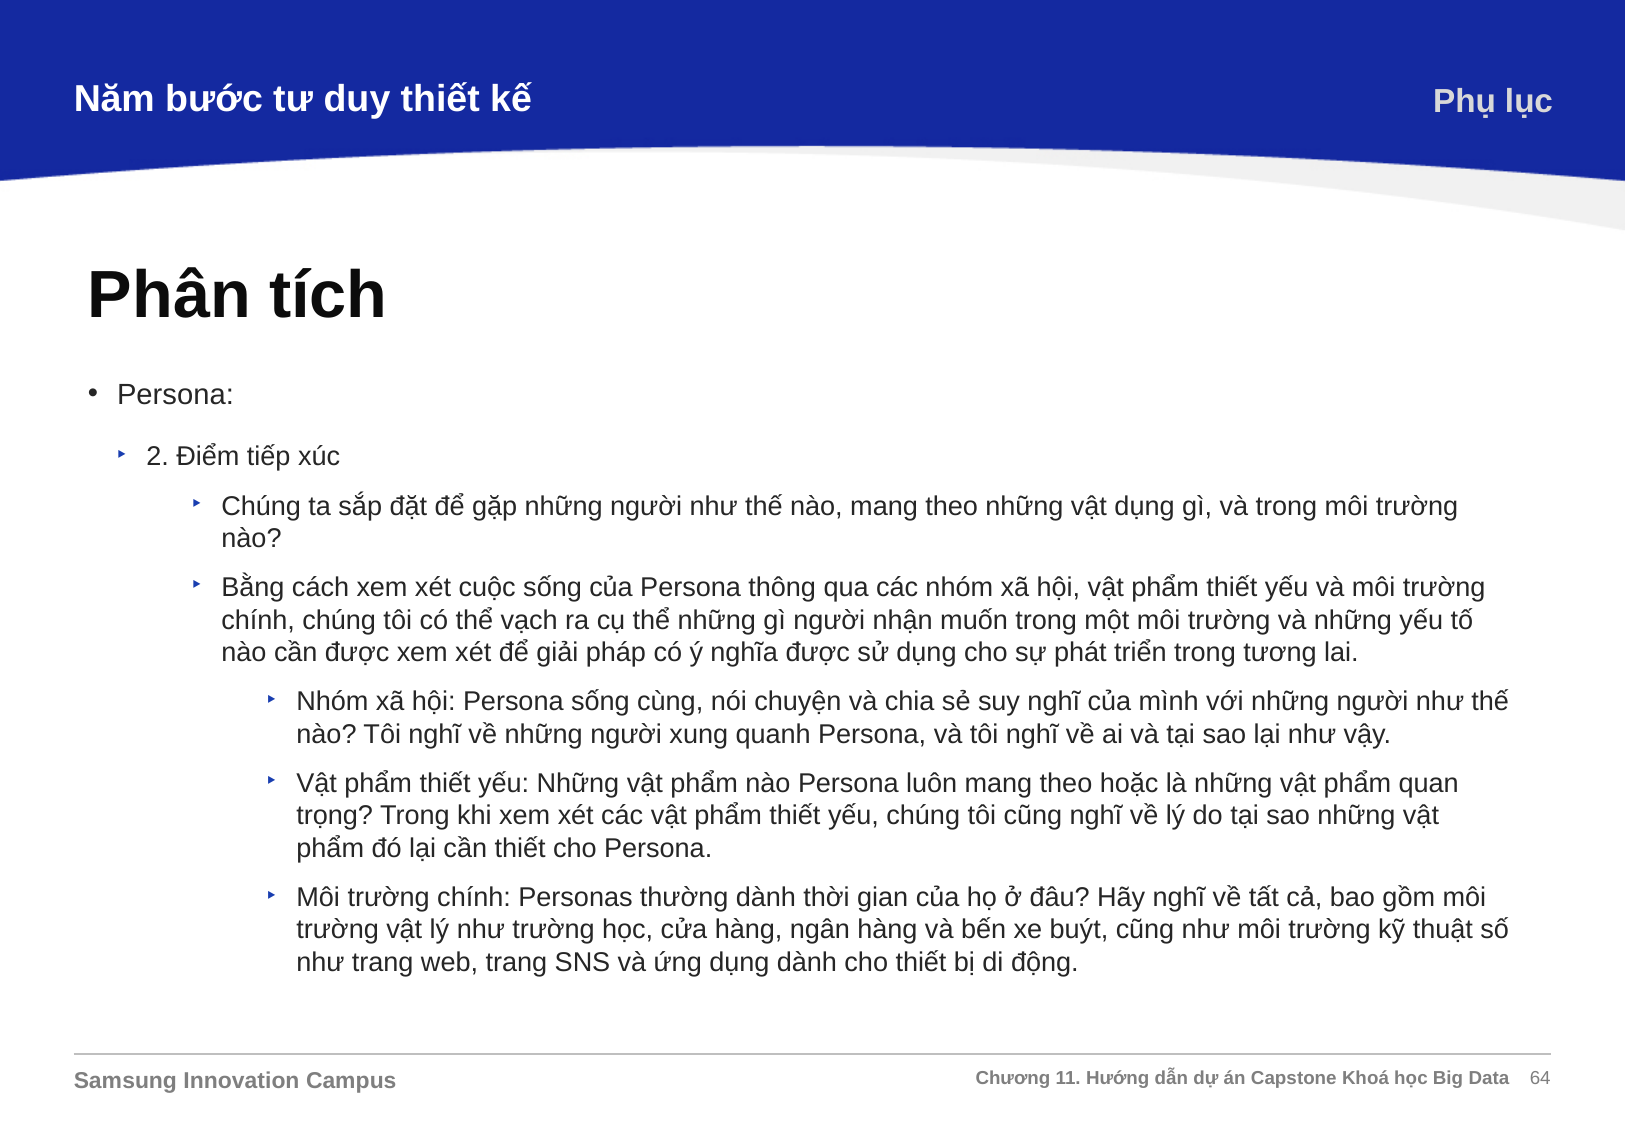

Năm bước tư duy thiết kế
Phụ lục
Phân tích
Persona:
2. Điểm tiếp xúc
Chúng ta sắp đặt để gặp những người như thế nào, mang theo những vật dụng gì, và trong môi trường nào?
Bằng cách xem xét cuộc sống của Persona thông qua các nhóm xã hội, vật phẩm thiết yếu và môi trường chính, chúng tôi có thể vạch ra cụ thể những gì người nhận muốn trong một môi trường và những yếu tố nào cần được xem xét để giải pháp có ý nghĩa được sử dụng cho sự phát triển trong tương lai.
Nhóm xã hội: Persona sống cùng, nói chuyện và chia sẻ suy nghĩ của mình với những người như thế nào? Tôi nghĩ về những người xung quanh Persona, và tôi nghĩ về ai và tại sao lại như vậy.
Vật phẩm thiết yếu: Những vật phẩm nào Persona luôn mang theo hoặc là những vật phẩm quan trọng? Trong khi xem xét các vật phẩm thiết yếu, chúng tôi cũng nghĩ về lý do tại sao những vật phẩm đó lại cần thiết cho Persona.
Môi trường chính: Personas thường dành thời gian của họ ở đâu? Hãy nghĩ về tất cả, bao gồm môi trường vật lý như trường học, cửa hàng, ngân hàng và bến xe buýt, cũng như môi trường kỹ thuật số như trang web, trang SNS và ứng dụng dành cho thiết bị di động.